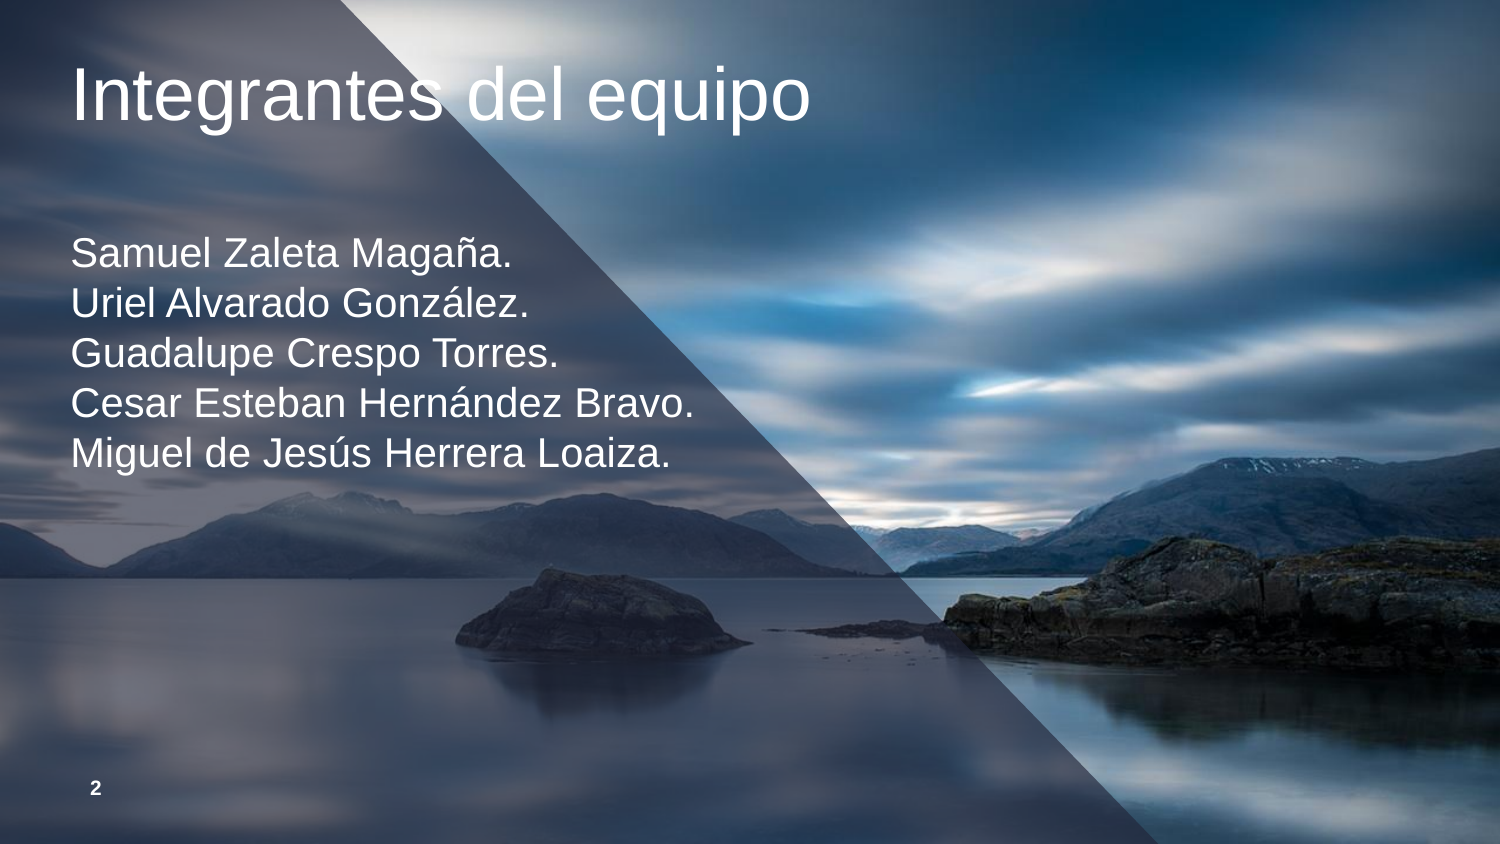

Integrantes del equipo

Samuel Zaleta Magaña.
Uriel Alvarado González.
Guadalupe Crespo Torres.
Cesar Esteban Hernández Bravo.
Miguel de Jesús Herrera Loaiza.

2